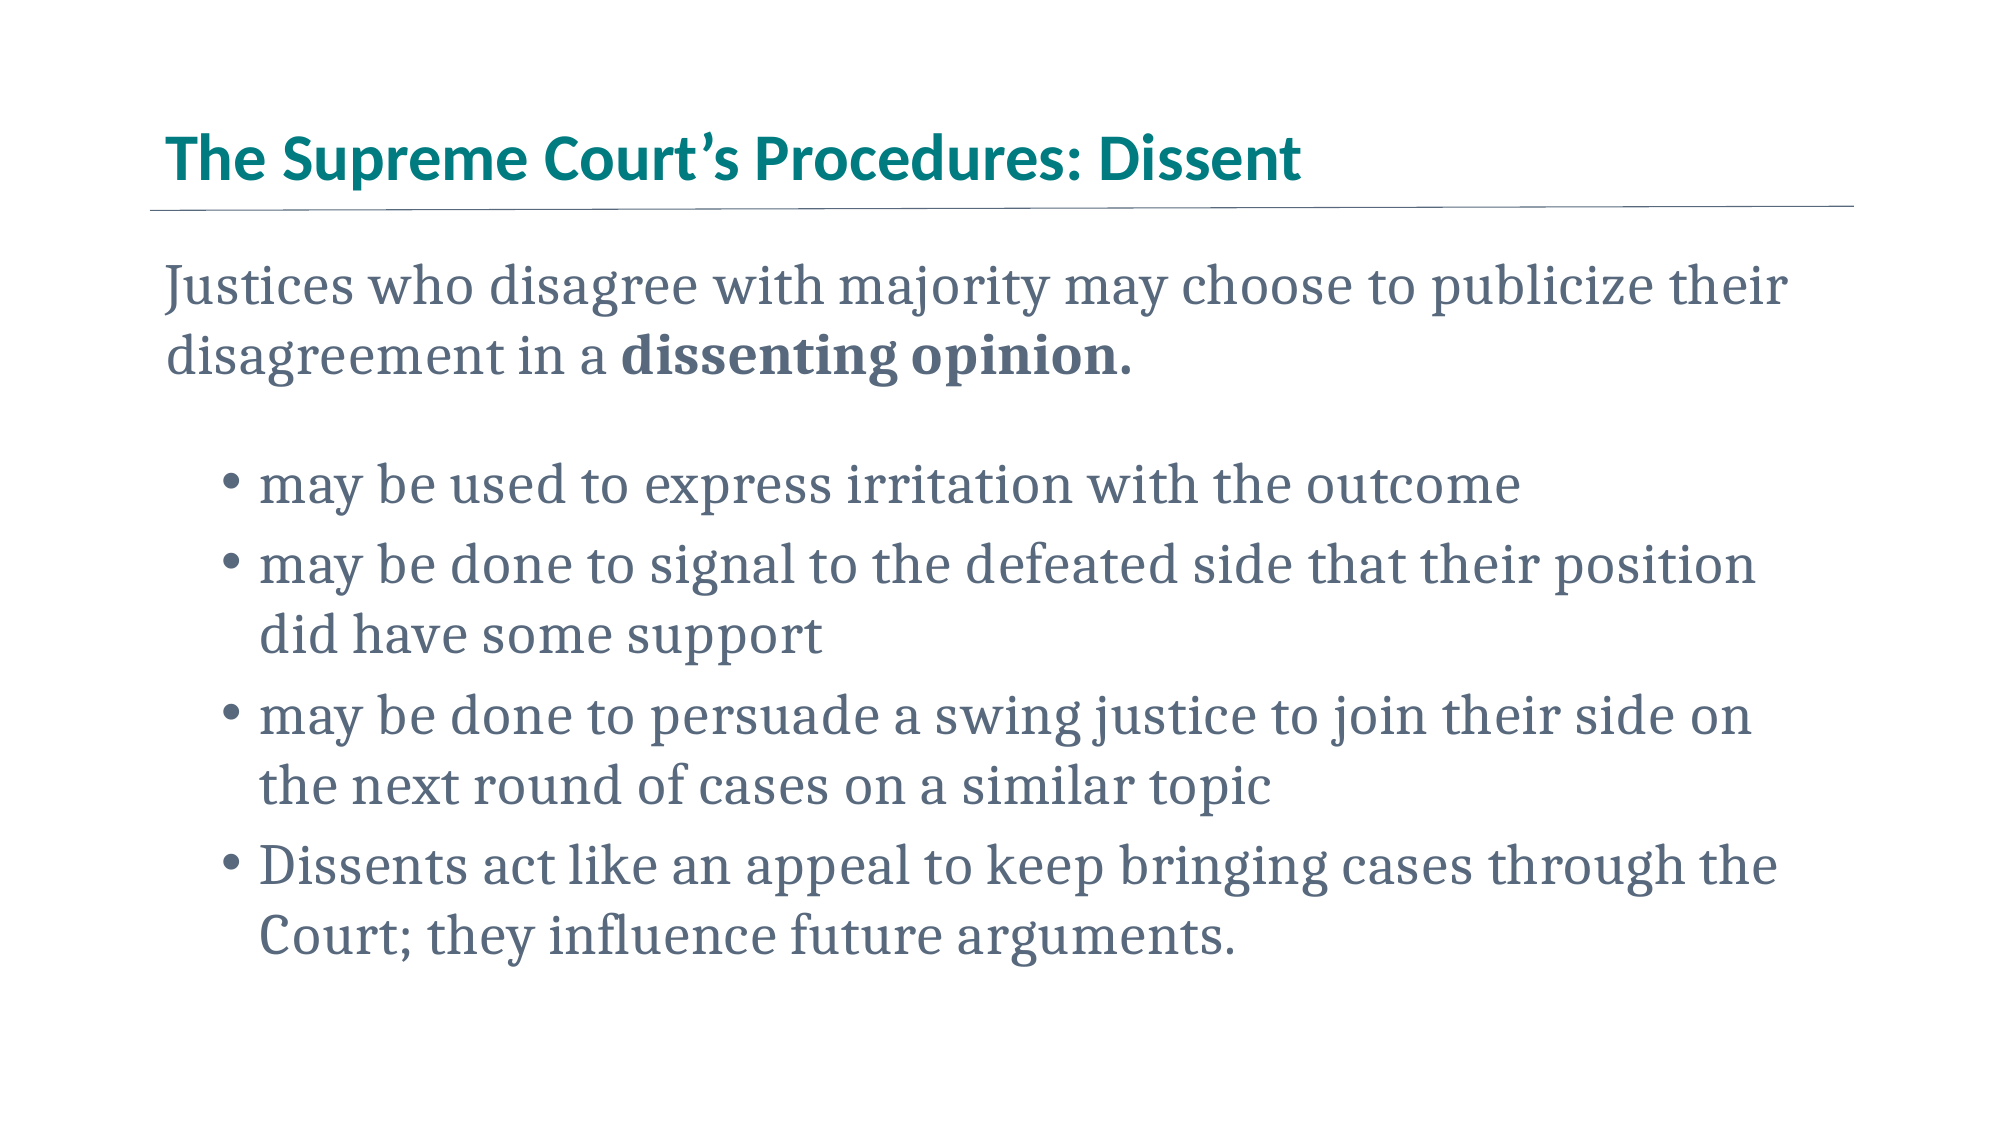

# The Supreme Court’s Procedures: Dissent
Justices who disagree with majority may choose to publicize their disagreement in a dissenting opinion.

may be used to express irritation with the outcome
may be done to signal to the defeated side that their position did have some support
may be done to persuade a swing justice to join their side on the next round of cases on a similar topic
Dissents act like an appeal to keep bringing cases through the Court; they influence future arguments.